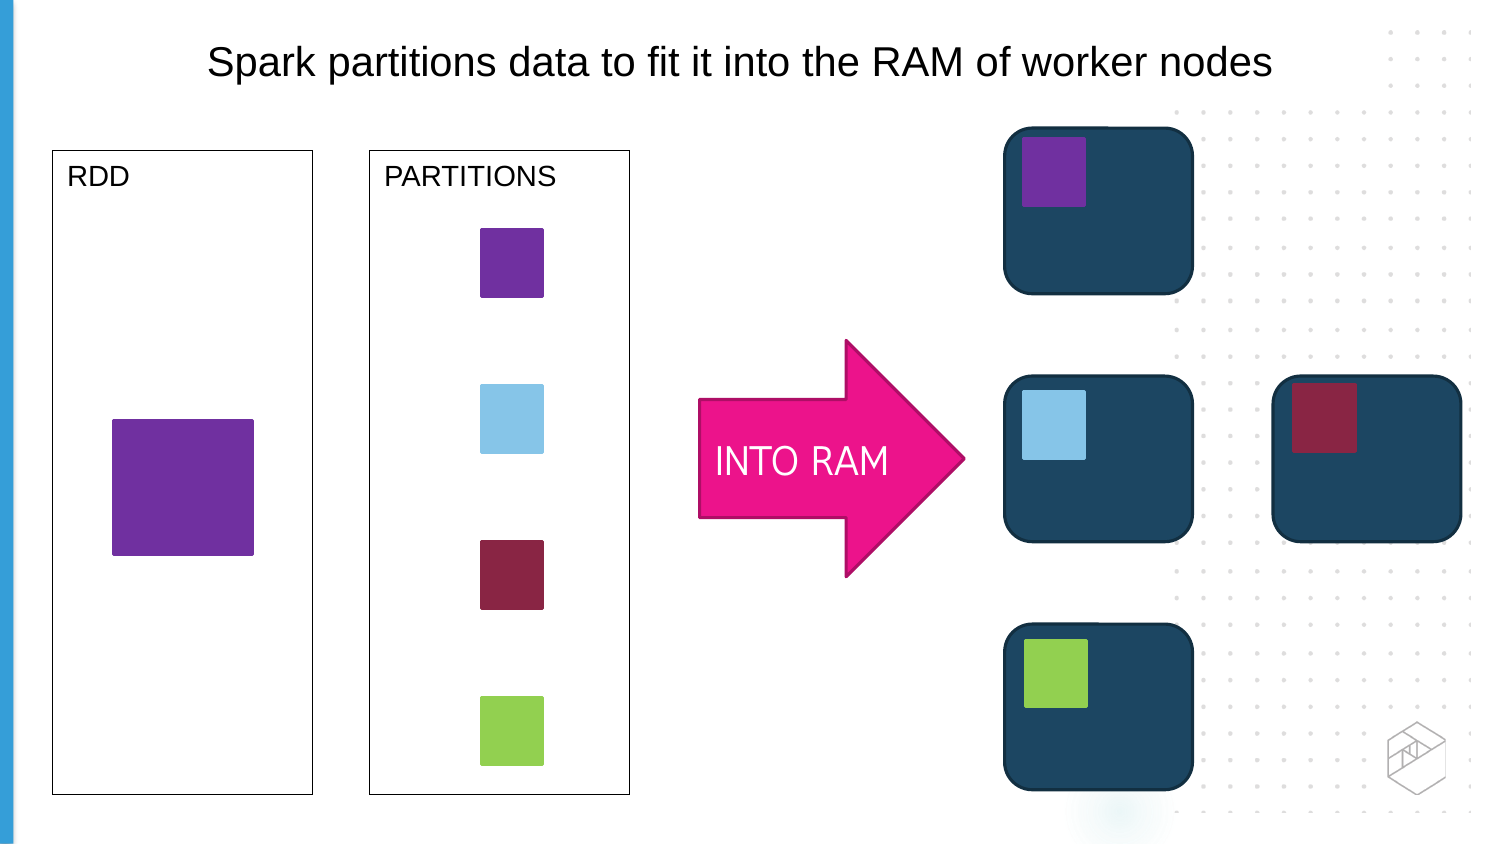

Spark partitions data to fit it into the RAM of worker nodes

RDD

PARTITIONS

INTO RAM